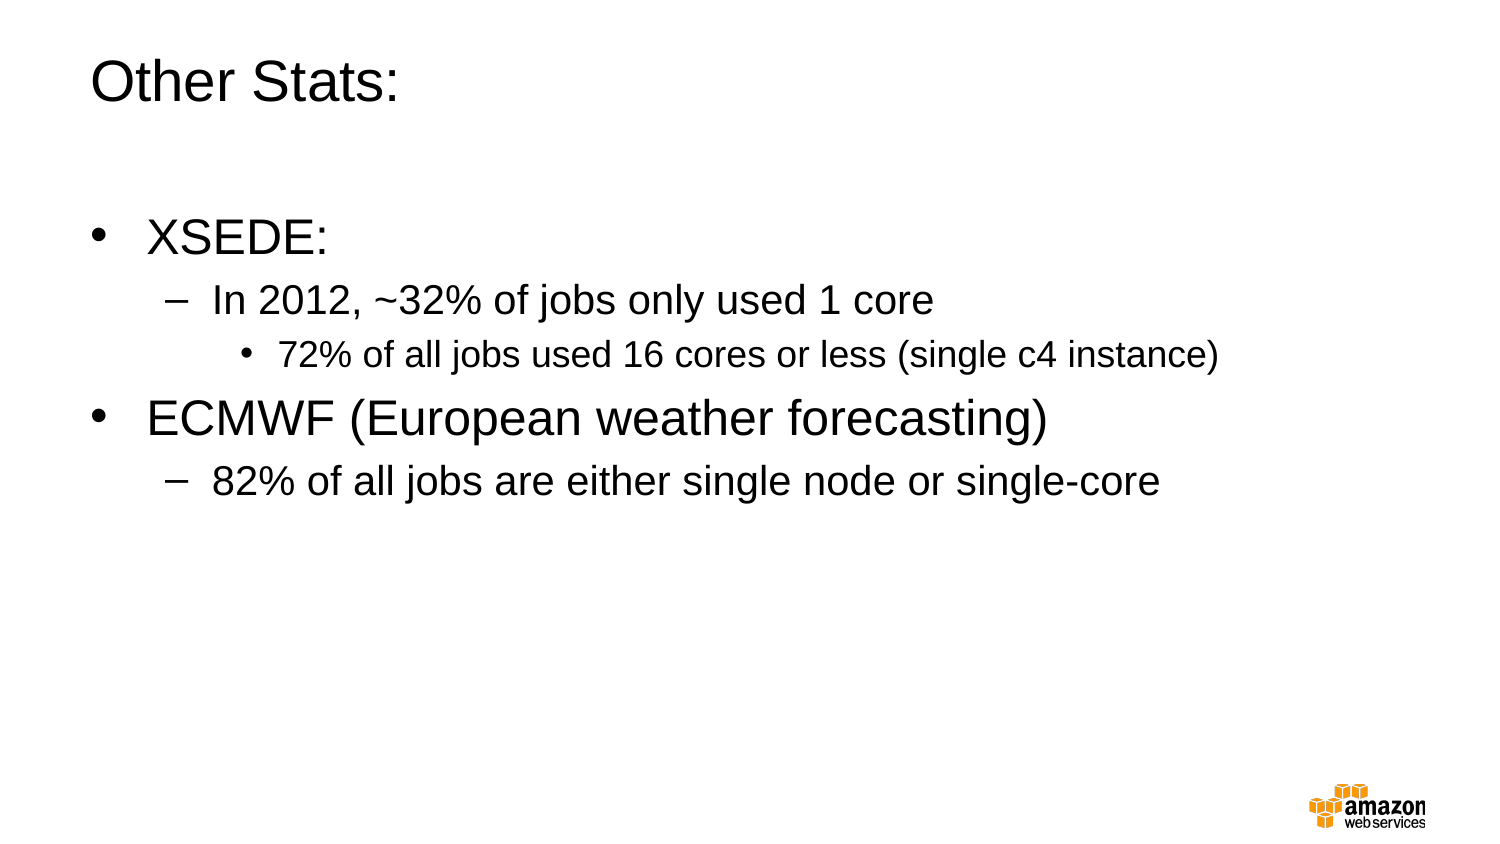

# Other Stats:
XSEDE:
In 2012, ~32% of jobs only used 1 core
72% of all jobs used 16 cores or less (single c4 instance)
ECMWF (European weather forecasting)
82% of all jobs are either single node or single-core